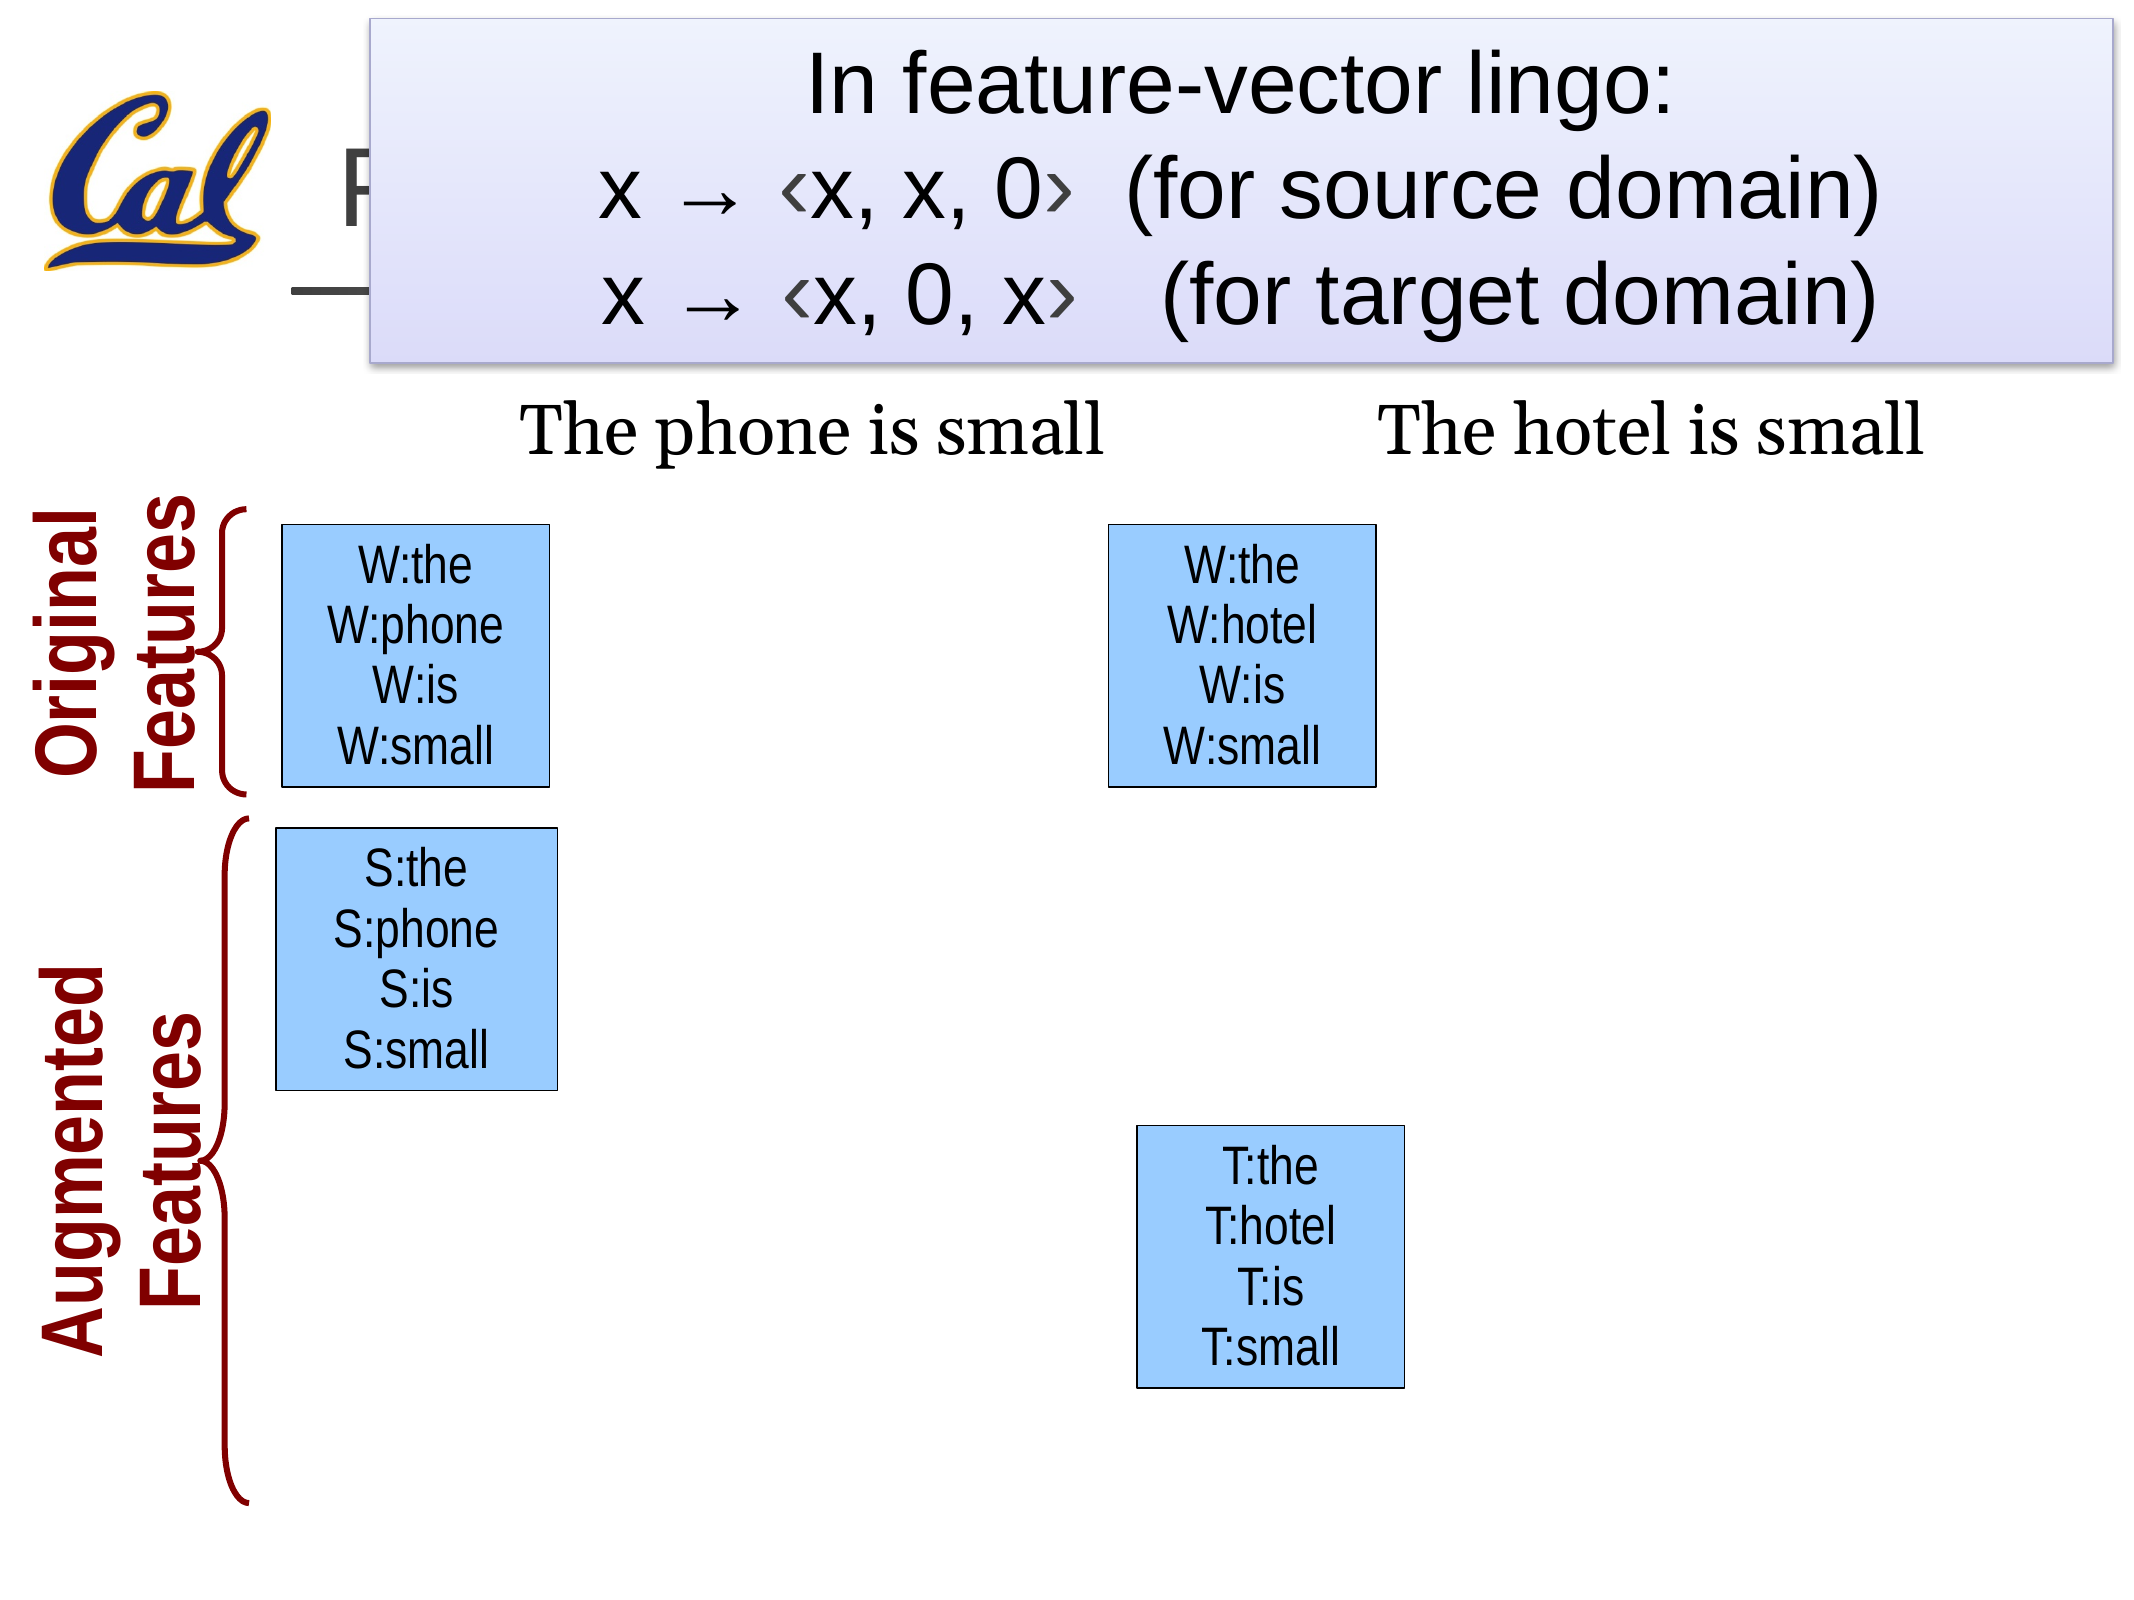

In feature-vector lingo:
x → ‹x, x, 0›  (for source domain)‏
x → ‹x, 0, x›    (for target domain)‏
# Feature Augmentation
              The phone is small		The hotel is small

Original
Features
W:the
W:phone
W:is
W:small
W:the
W:hotel
W:is
W:small

Augmented
Features
S:the
S:phone
S:is
S:small
T:the
T:hotel
T:is
T:small